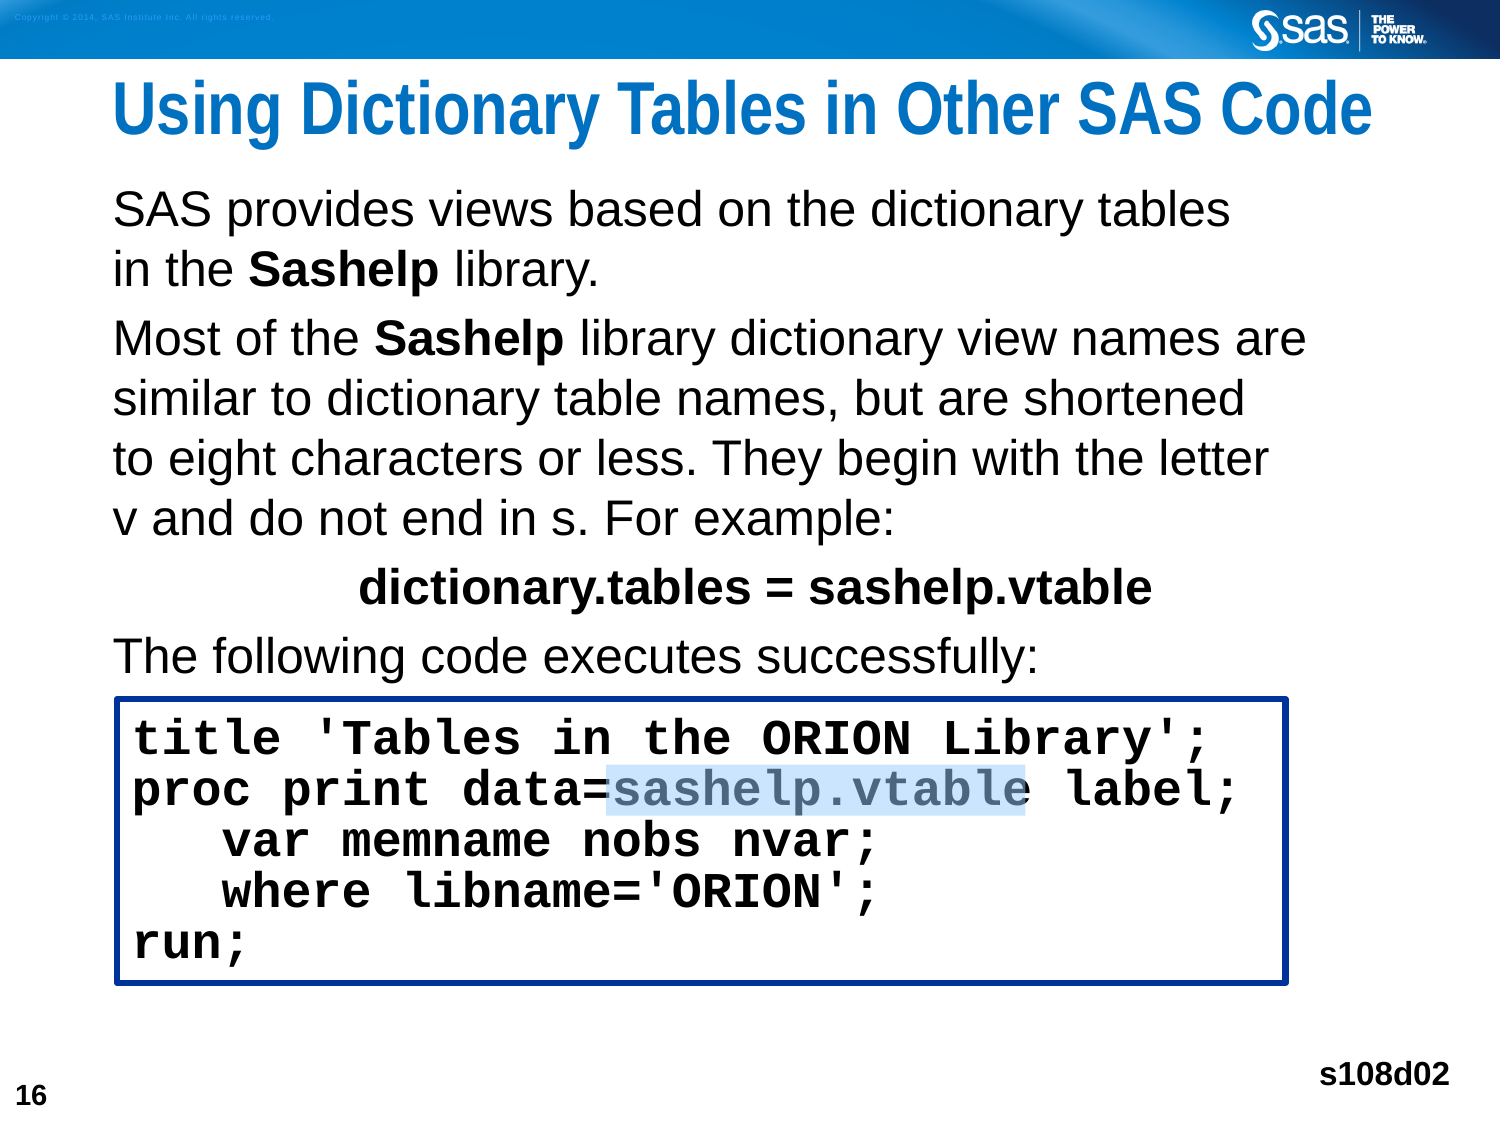

# Using Dictionary Tables in Other SAS Code
SAS provides views based on the dictionary tables
in the Sashelp library.
Most of the Sashelp library dictionary view names are similar to dictionary table names, but are shortened
to eight characters or less. They begin with the letter
v and do not end in s. For example:
dictionary.tables = sashelp.vtable
The following code executes successfully:
title 'Tables in the ORION Library';
proc print data=sashelp.vtable label;
   var memname nobs nvar;
   where libname='ORION';
run;

s108d02